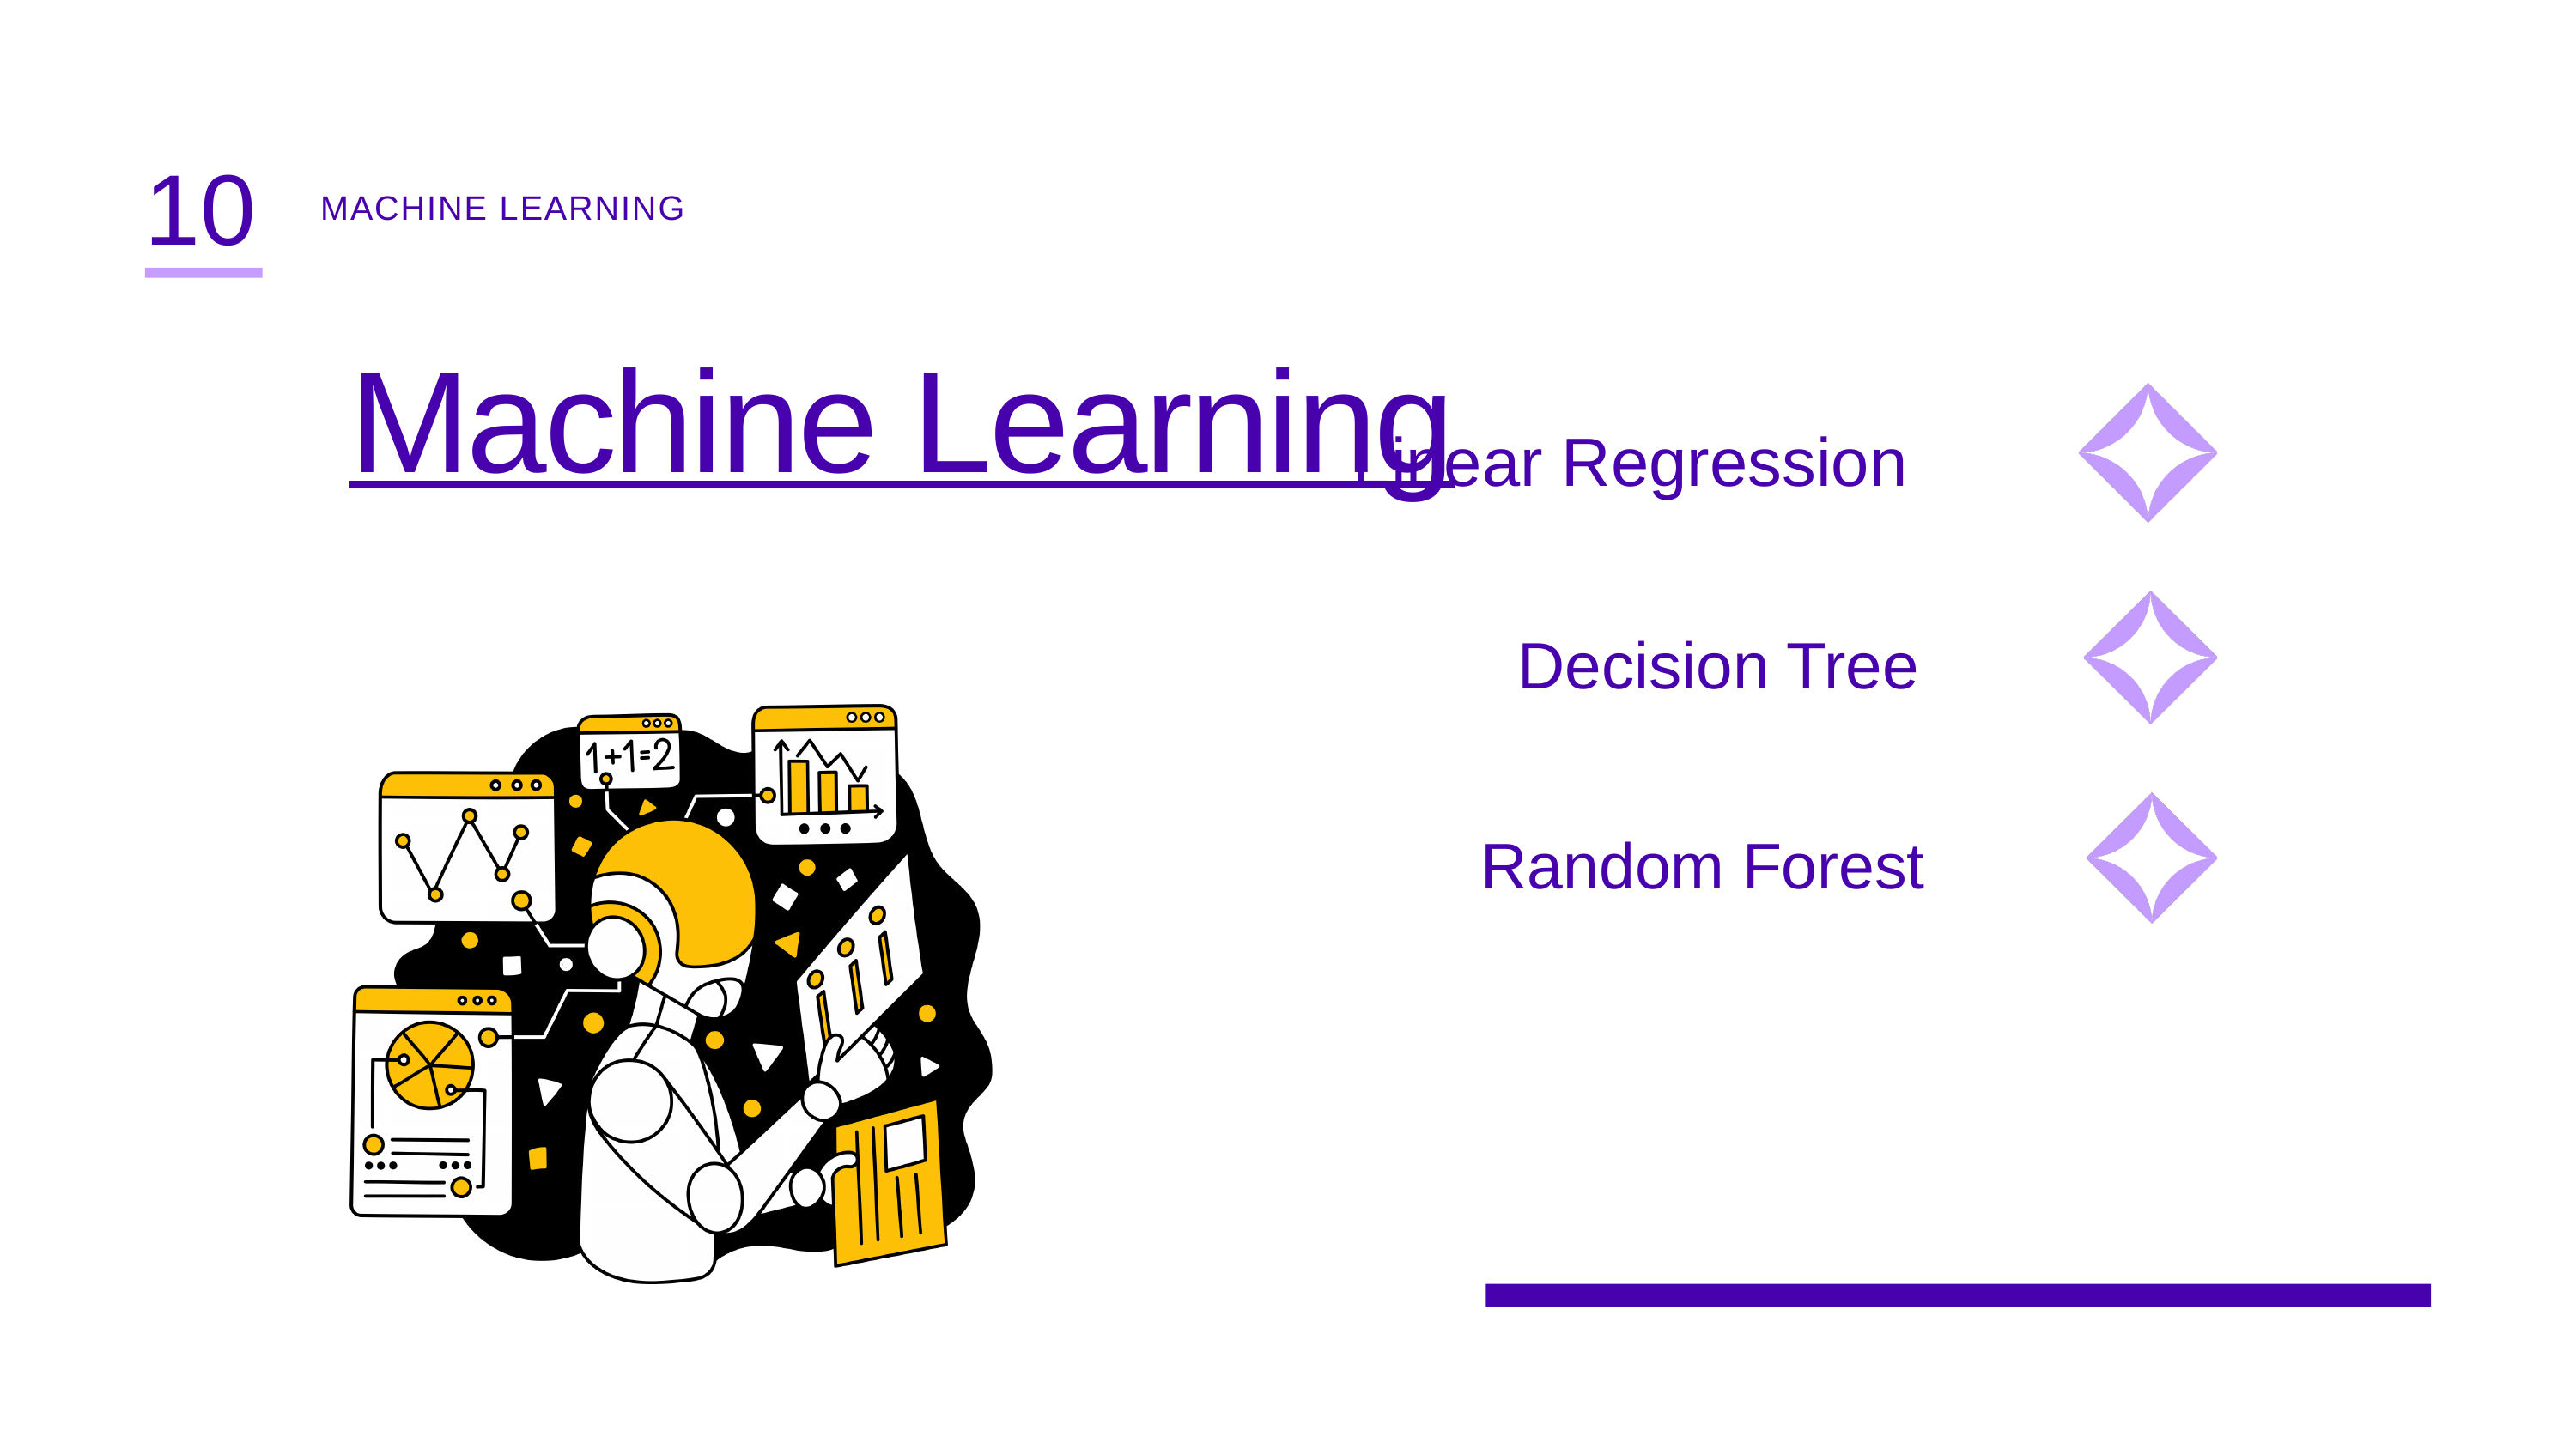

10

MACHINE LEARNING
Machine Learning

Linear Regression

Decision Tree

Random Forest